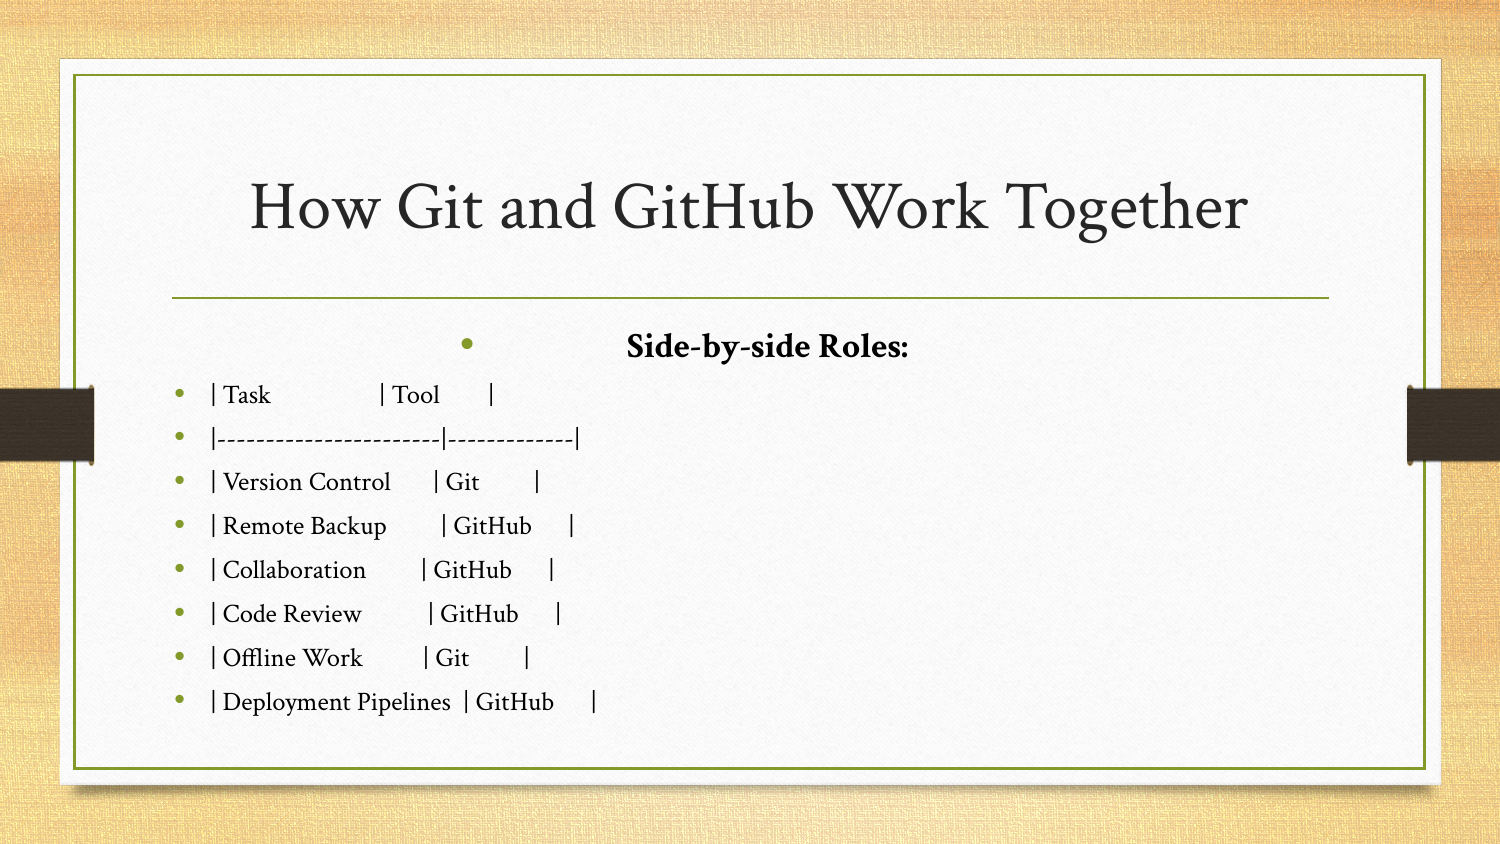

# How Git and GitHub Work Together
Side-by-side Roles:
| Task                  | Tool        |
|-----------------------|-------------|
| Version Control       | Git         |
| Remote Backup         | GitHub      |
| Collaboration         | GitHub      |
| Code Review           | GitHub      |
| Offline Work          | Git         |
| Deployment Pipelines  | GitHub      |